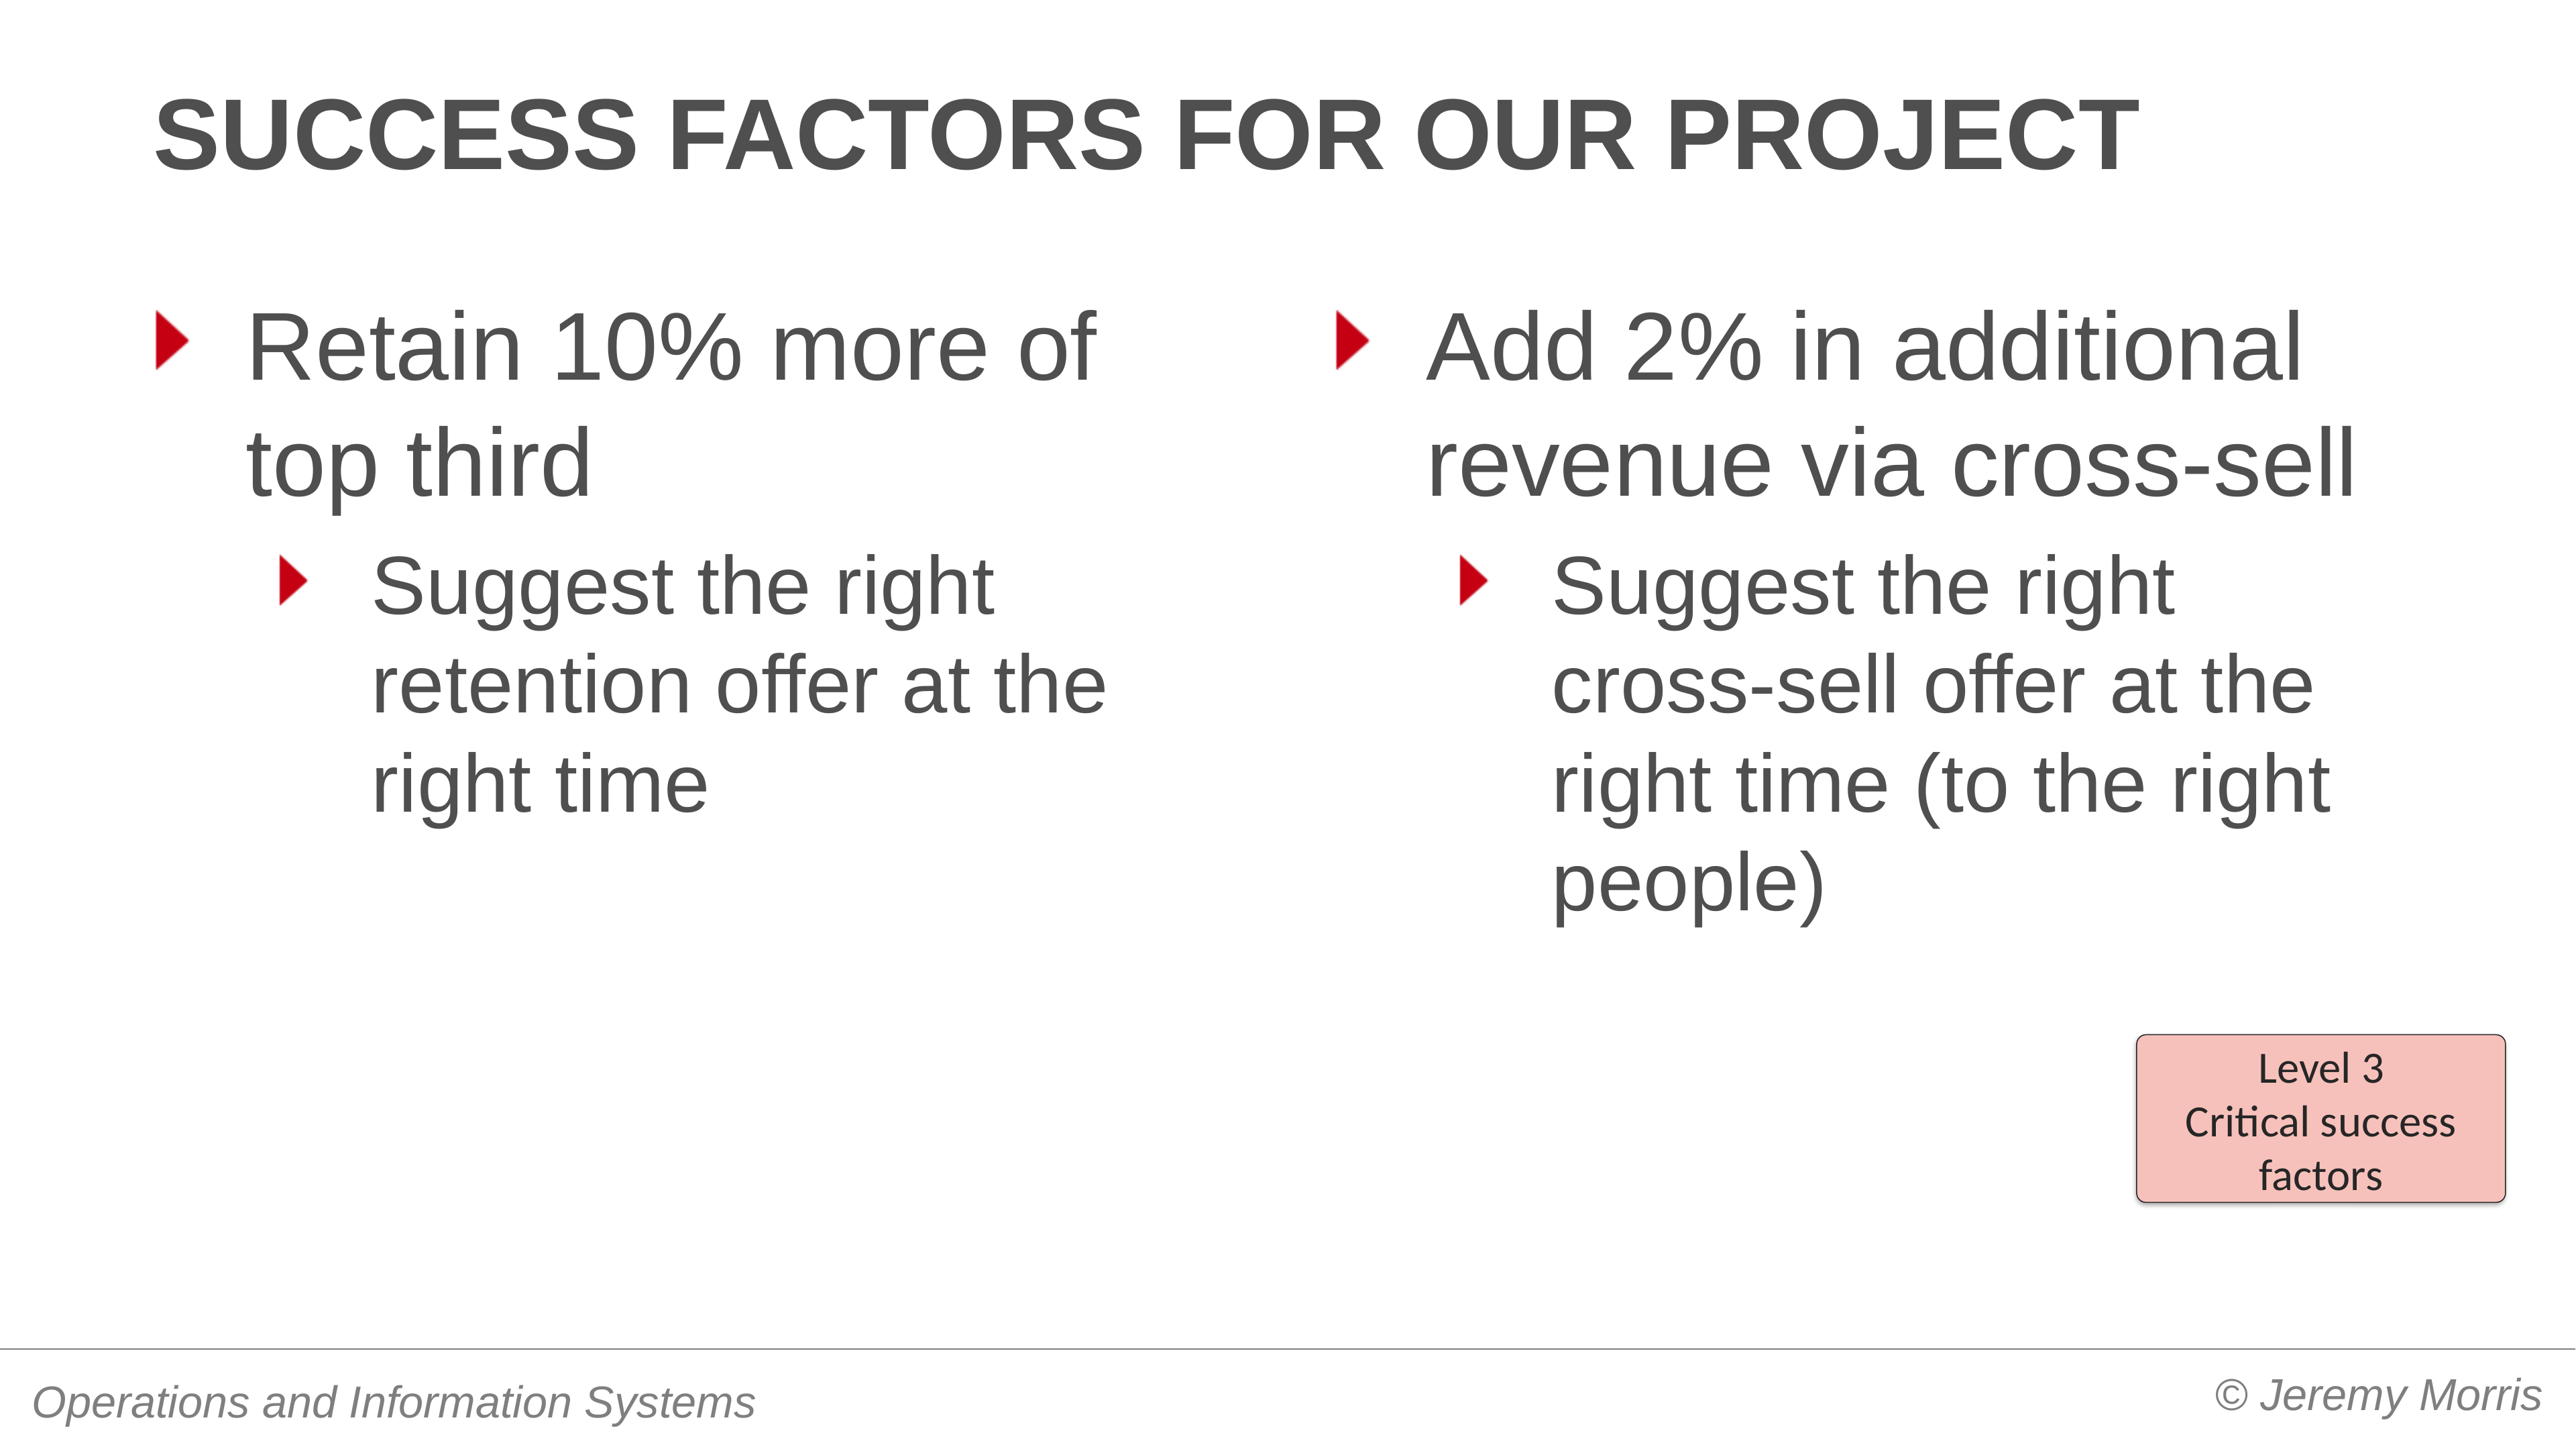

# Success factors for our project
Retain 10% more of top third
Suggest the right retention offer at the right time
Add 2% in additional revenue via cross-sell
Suggest the right cross-sell offer at the right time (to the right people)
Level 3
Critical success
factors